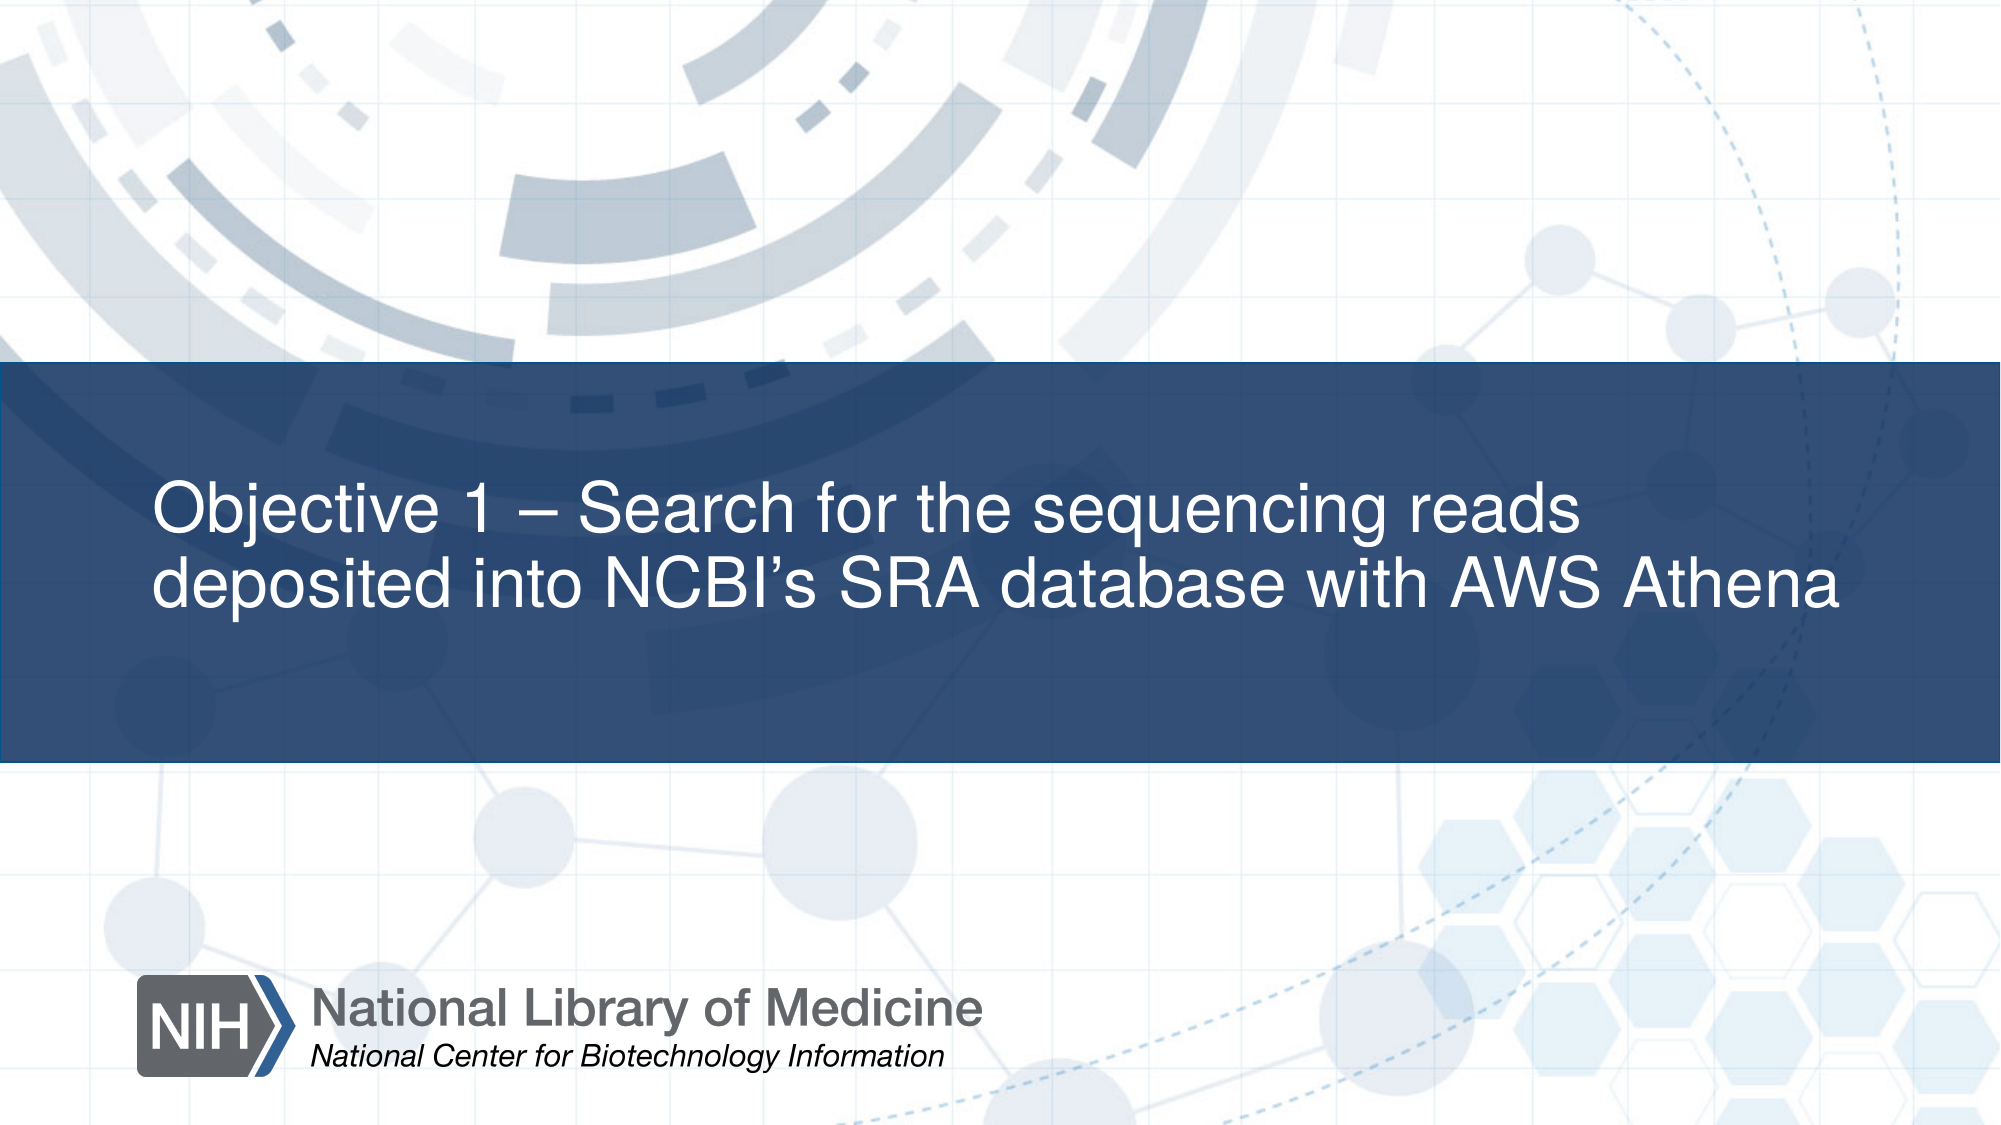

# Objective 1 – Search for the sequencing reads deposited into NCBI’s SRA database with AWS Athena